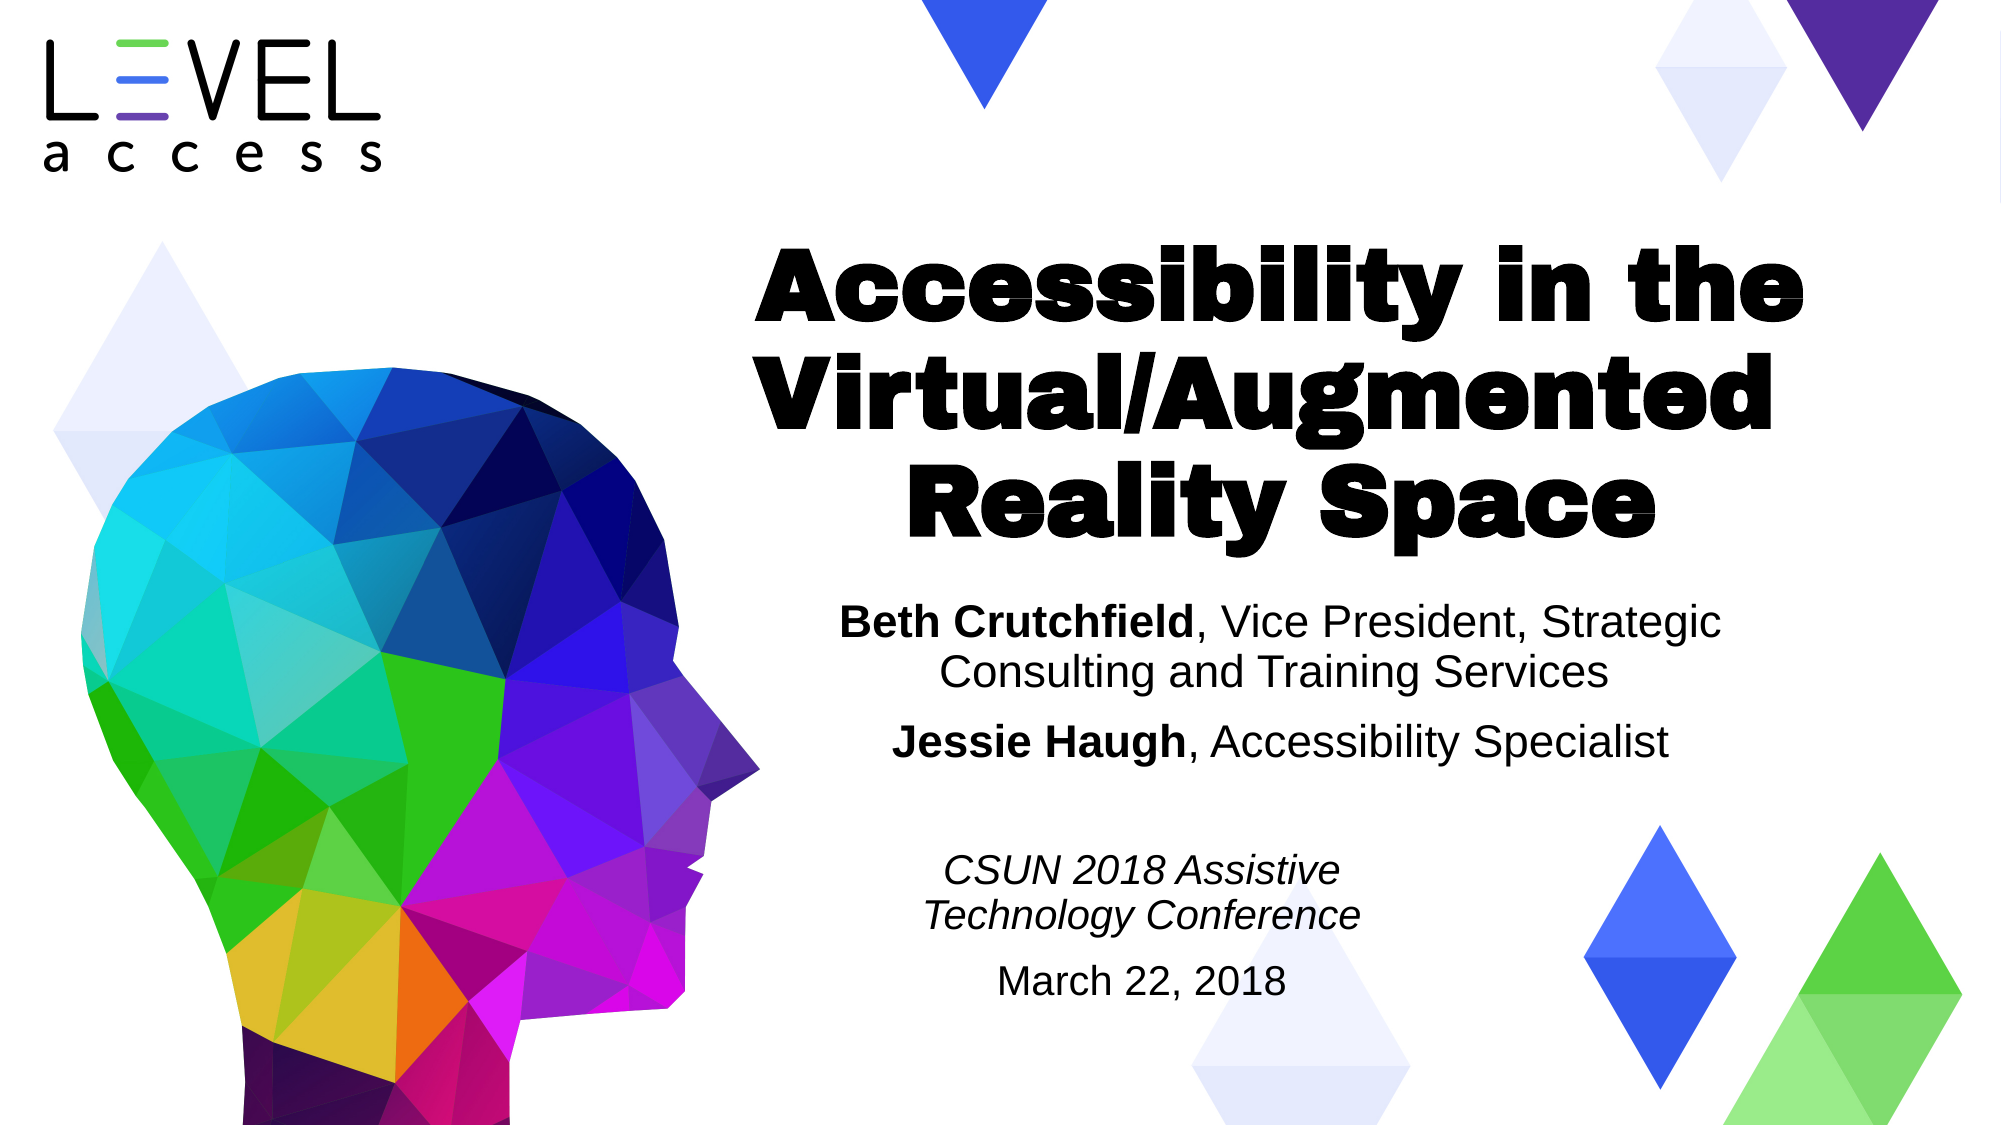

# Accessibility in the Virtual/Augmented Reality Space
Beth Crutchfield, Vice President, Strategic Consulting and Training Services
Jessie Haugh, Accessibility Specialist
CSUN 2018 Assistive
Technology Conference
March 22, 2018